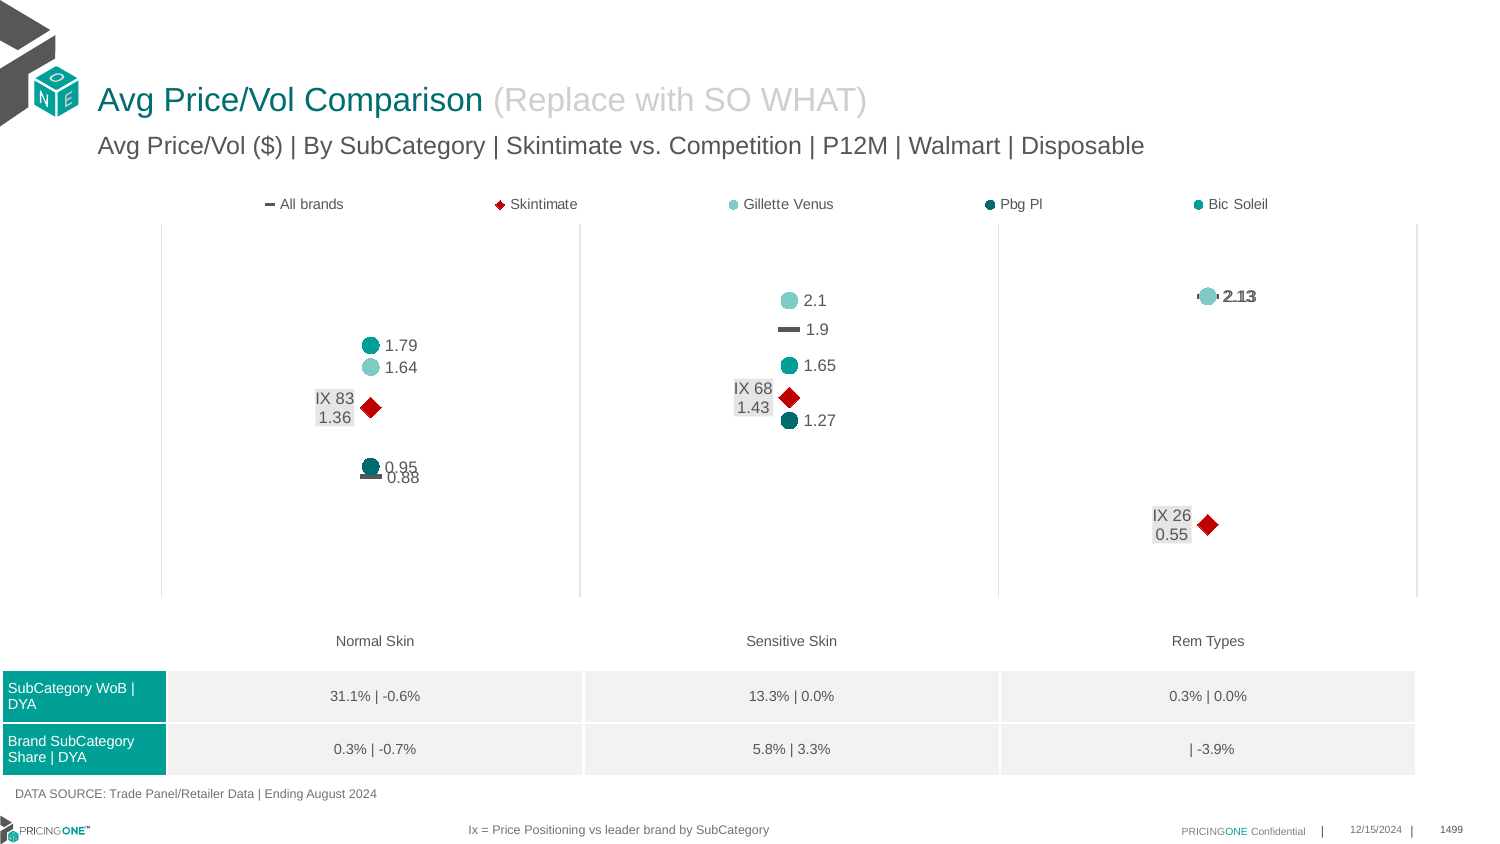

# Avg Price/Vol Comparison (Replace with SO WHAT)
Avg Price/Vol ($) | By SubCategory | Skintimate vs. Competition | P12M | Walmart | Disposable

### Chart

| Category | All brands | Skintimate | Gillette Venus | Pbg Pl | Bic Soleil |
|---|---|---|---|---|---|
| IX 83 | 0.88 | 1.36 | 1.64 | 0.95 | 1.79 |
| IX 68 | 1.9 | 1.43 | 2.1 | 1.27 | 1.65 |
| IX 26 | 2.13 | 0.55 | 2.13 | None | None |
|  | Normal Skin | Sensitive Skin | Rem Types |
| --- | --- | --- | --- |
| SubCategory WoB | DYA | 31.1% | -0.6% | 13.3% | 0.0% | 0.3% | 0.0% |
| Brand SubCategory Share | DYA | 0.3% | -0.7% | 5.8% | 3.3% | | -3.9% |
DATA SOURCE: Trade Panel/Retailer Data | Ending August 2024
Ix = Price Positioning vs leader brand by SubCategory
12/15/2024
1499